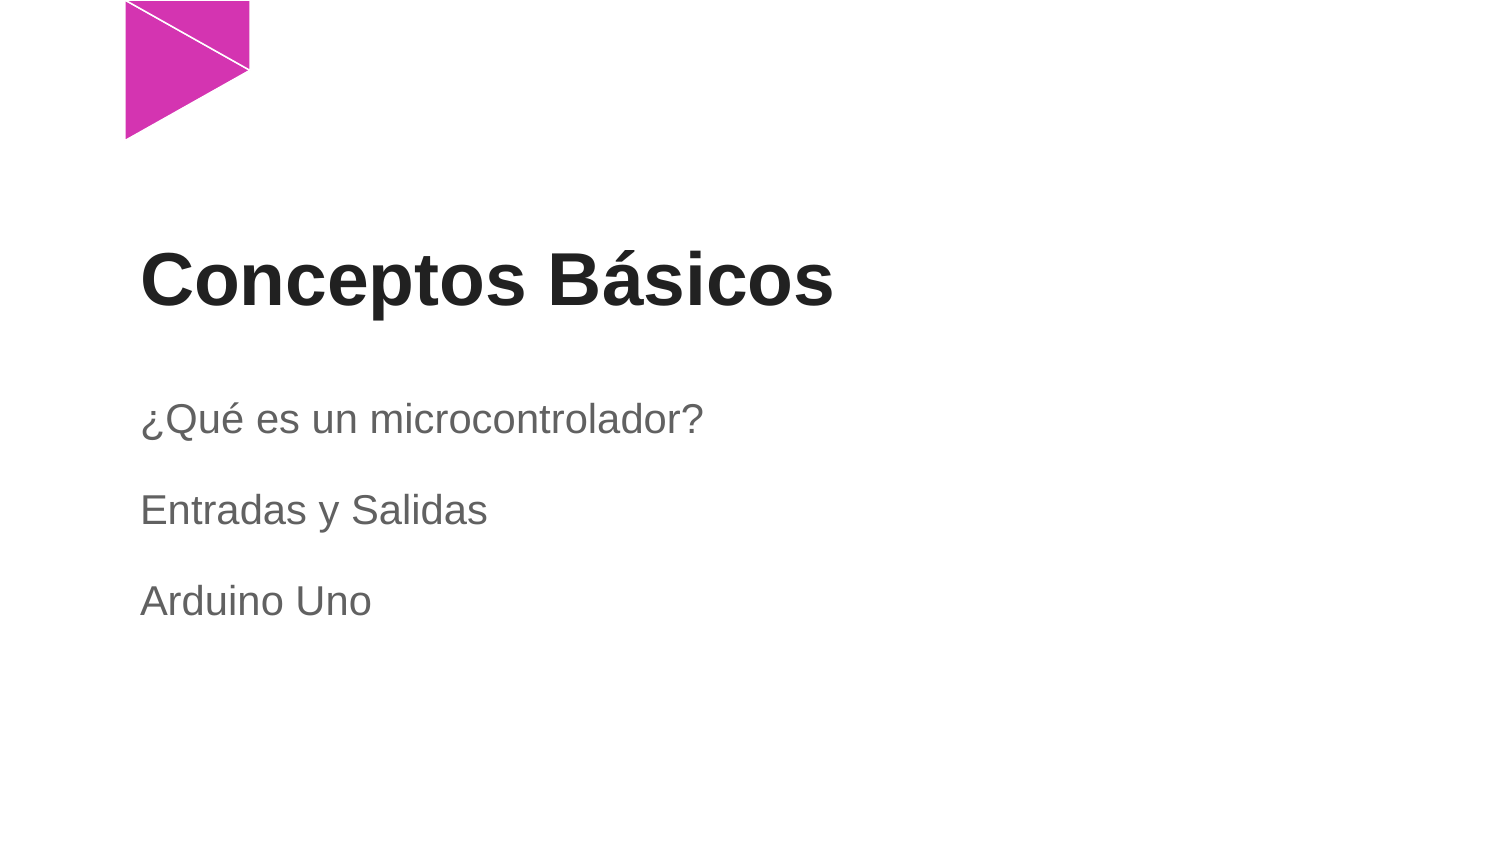

# Conceptos Básicos
¿Qué es un microcontrolador?
Entradas y Salidas
Arduino Uno